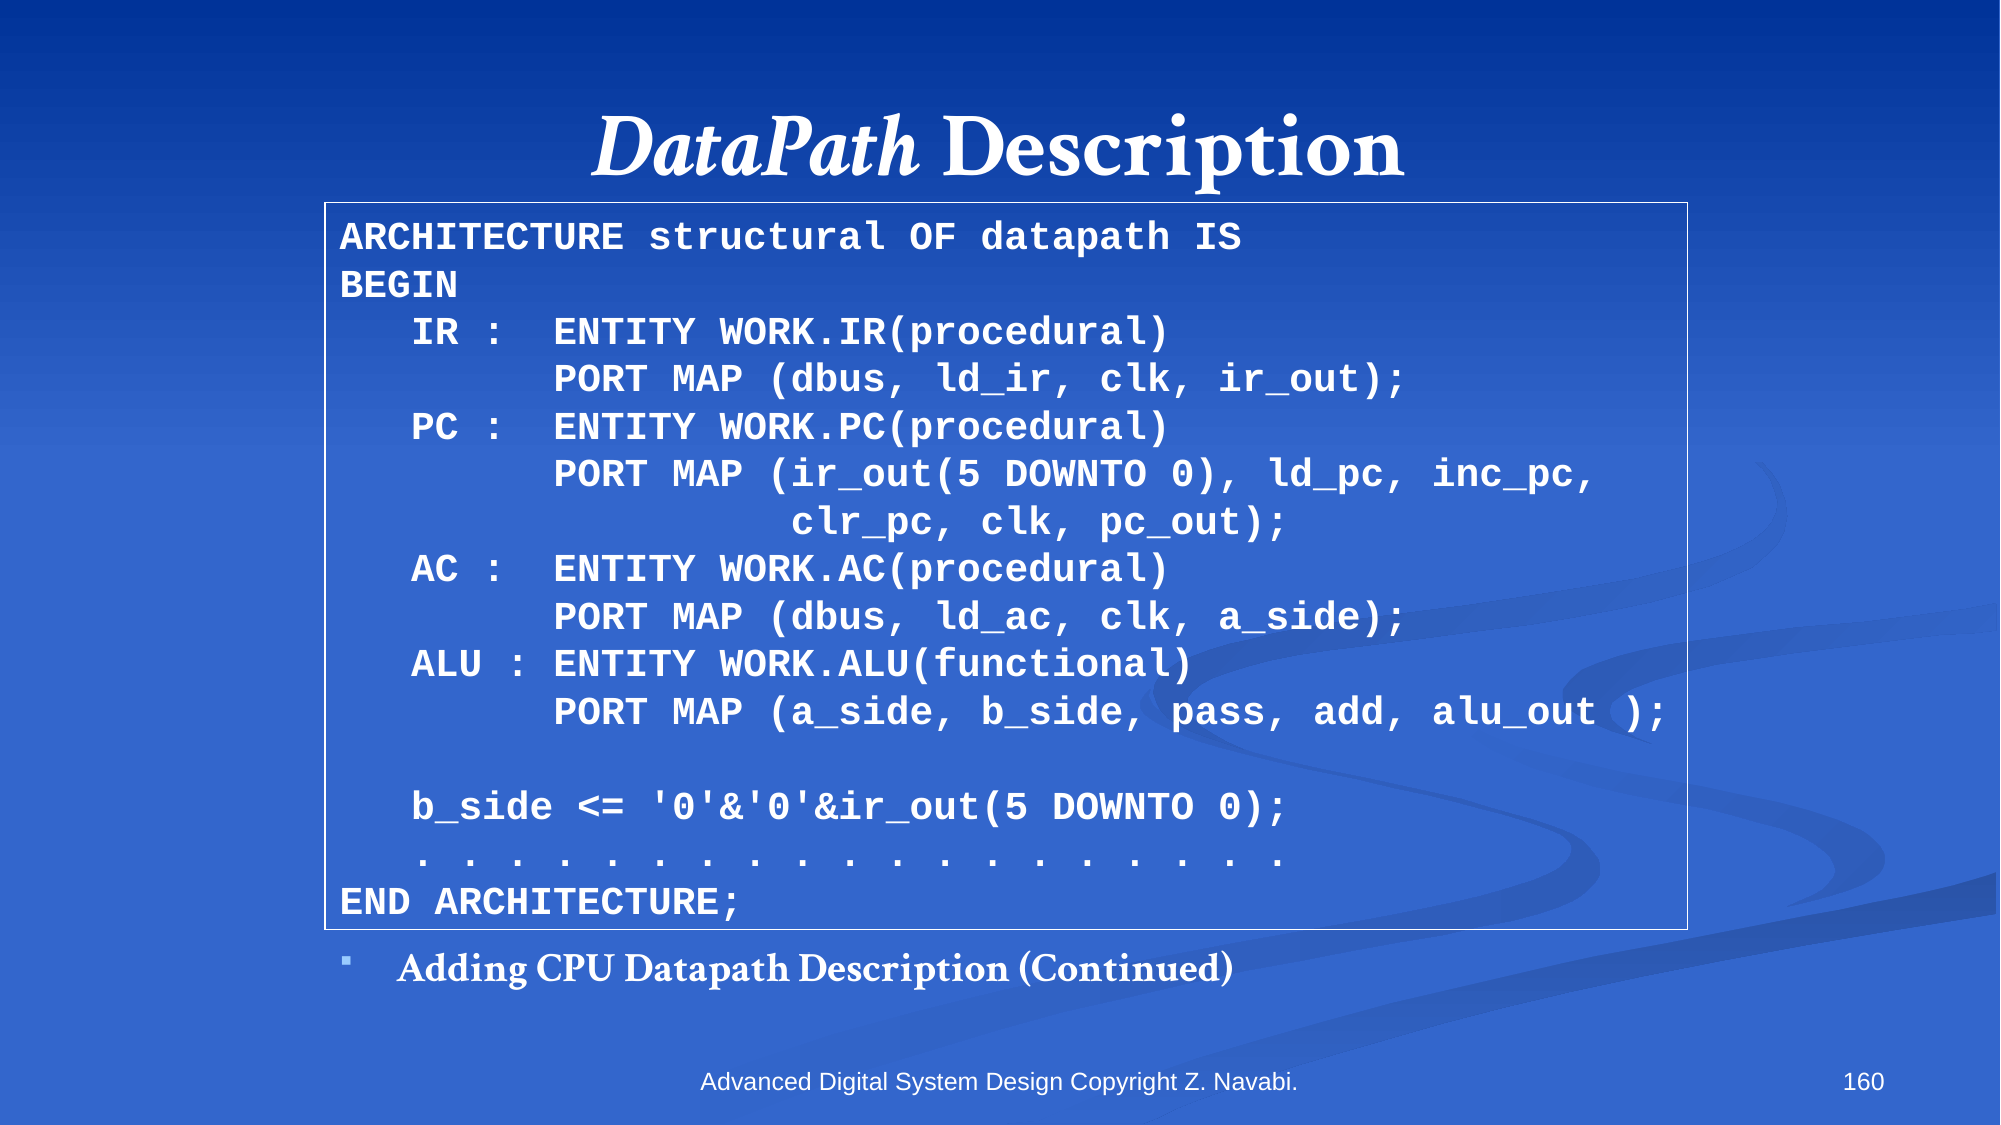

# DataPath Description
ARCHITECTURE structural OF datapath IS
BEGIN
   IR :  ENTITY WORK.IR(procedural)
         PORT MAP (dbus, ld_ir, clk, ir_out);
   PC :  ENTITY WORK.PC(procedural)
         PORT MAP (ir_out(5 DOWNTO 0), ld_pc, inc_pc,
                   clr_pc, clk, pc_out);
   AC :  ENTITY WORK.AC(procedural)
         PORT MAP (dbus, ld_ac, clk, a_side);
   ALU : ENTITY WORK.ALU(functional)
         PORT MAP (a_side, b_side, pass, add, alu_out );

   b_side <= '0'&'0'&ir_out(5 DOWNTO 0);
   . . . . . . . . . . . . . . . . . . .
END ARCHITECTURE;
Adding CPU Datapath Description (Continued)
Advanced Digital System Design Copyright Z. Navabi.
160